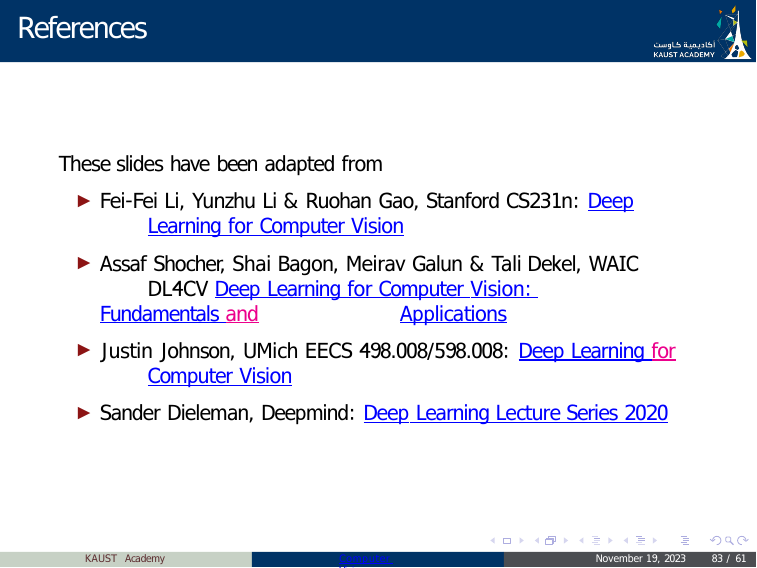

# References
These slides have been adapted from
Fei-Fei Li, Yunzhu Li & Ruohan Gao, Stanford CS231n: Deep 	Learning for Computer Vision
Assaf Shocher, Shai Bagon, Meirav Galun & Tali Dekel, WAIC 	DL4CV Deep Learning for Computer Vision: Fundamentals and 	Applications
Justin Johnson, UMich EECS 498.008/598.008: Deep Learning for 	Computer Vision
Sander Dieleman, Deepmind: Deep Learning Lecture Series 2020

KAUST Academy
Computer Vision
November 19, 2023
83 / 61